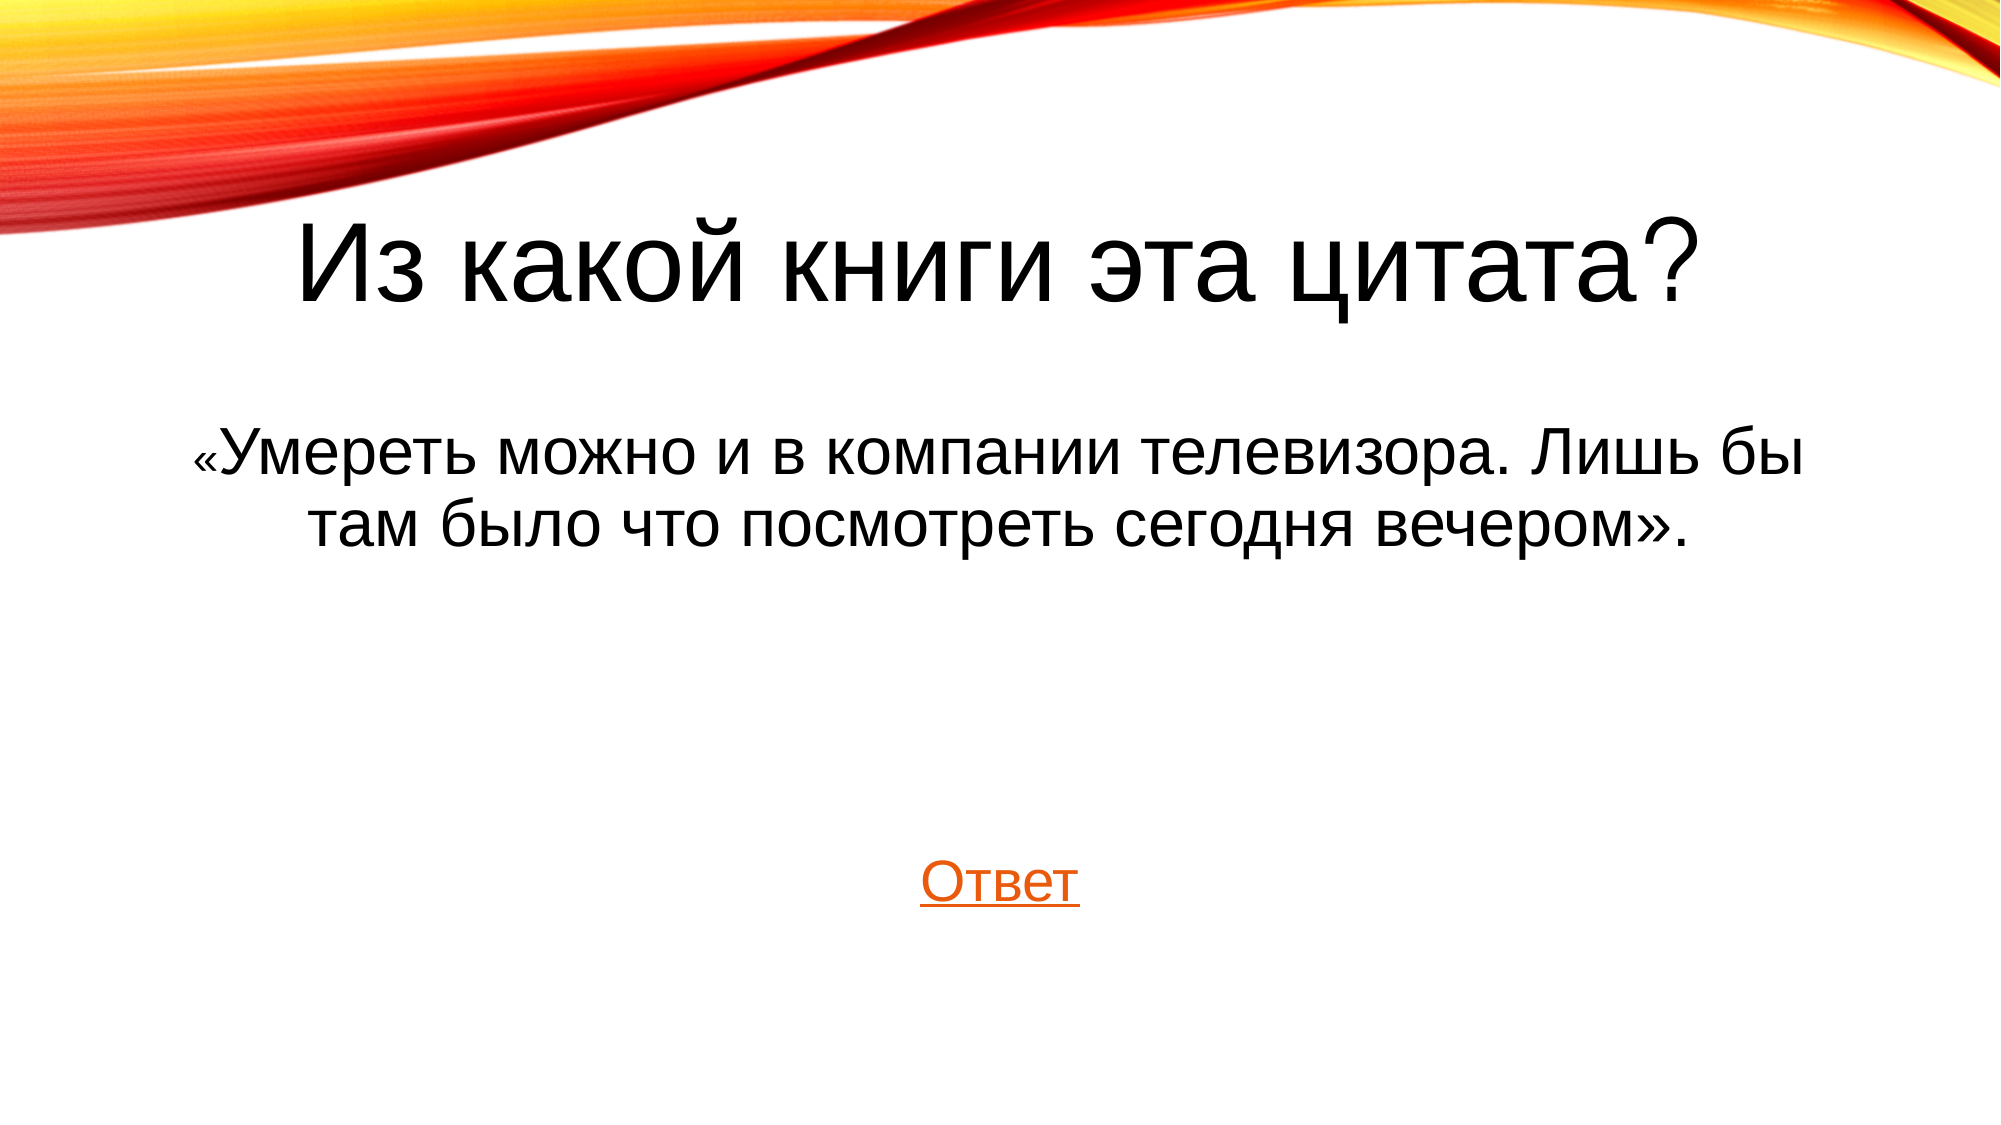

Из какой книги эта цитата?

«Умереть можно и в компании телевизора. Лишь бы там было что посмотреть сегодня вечером».

Ответ